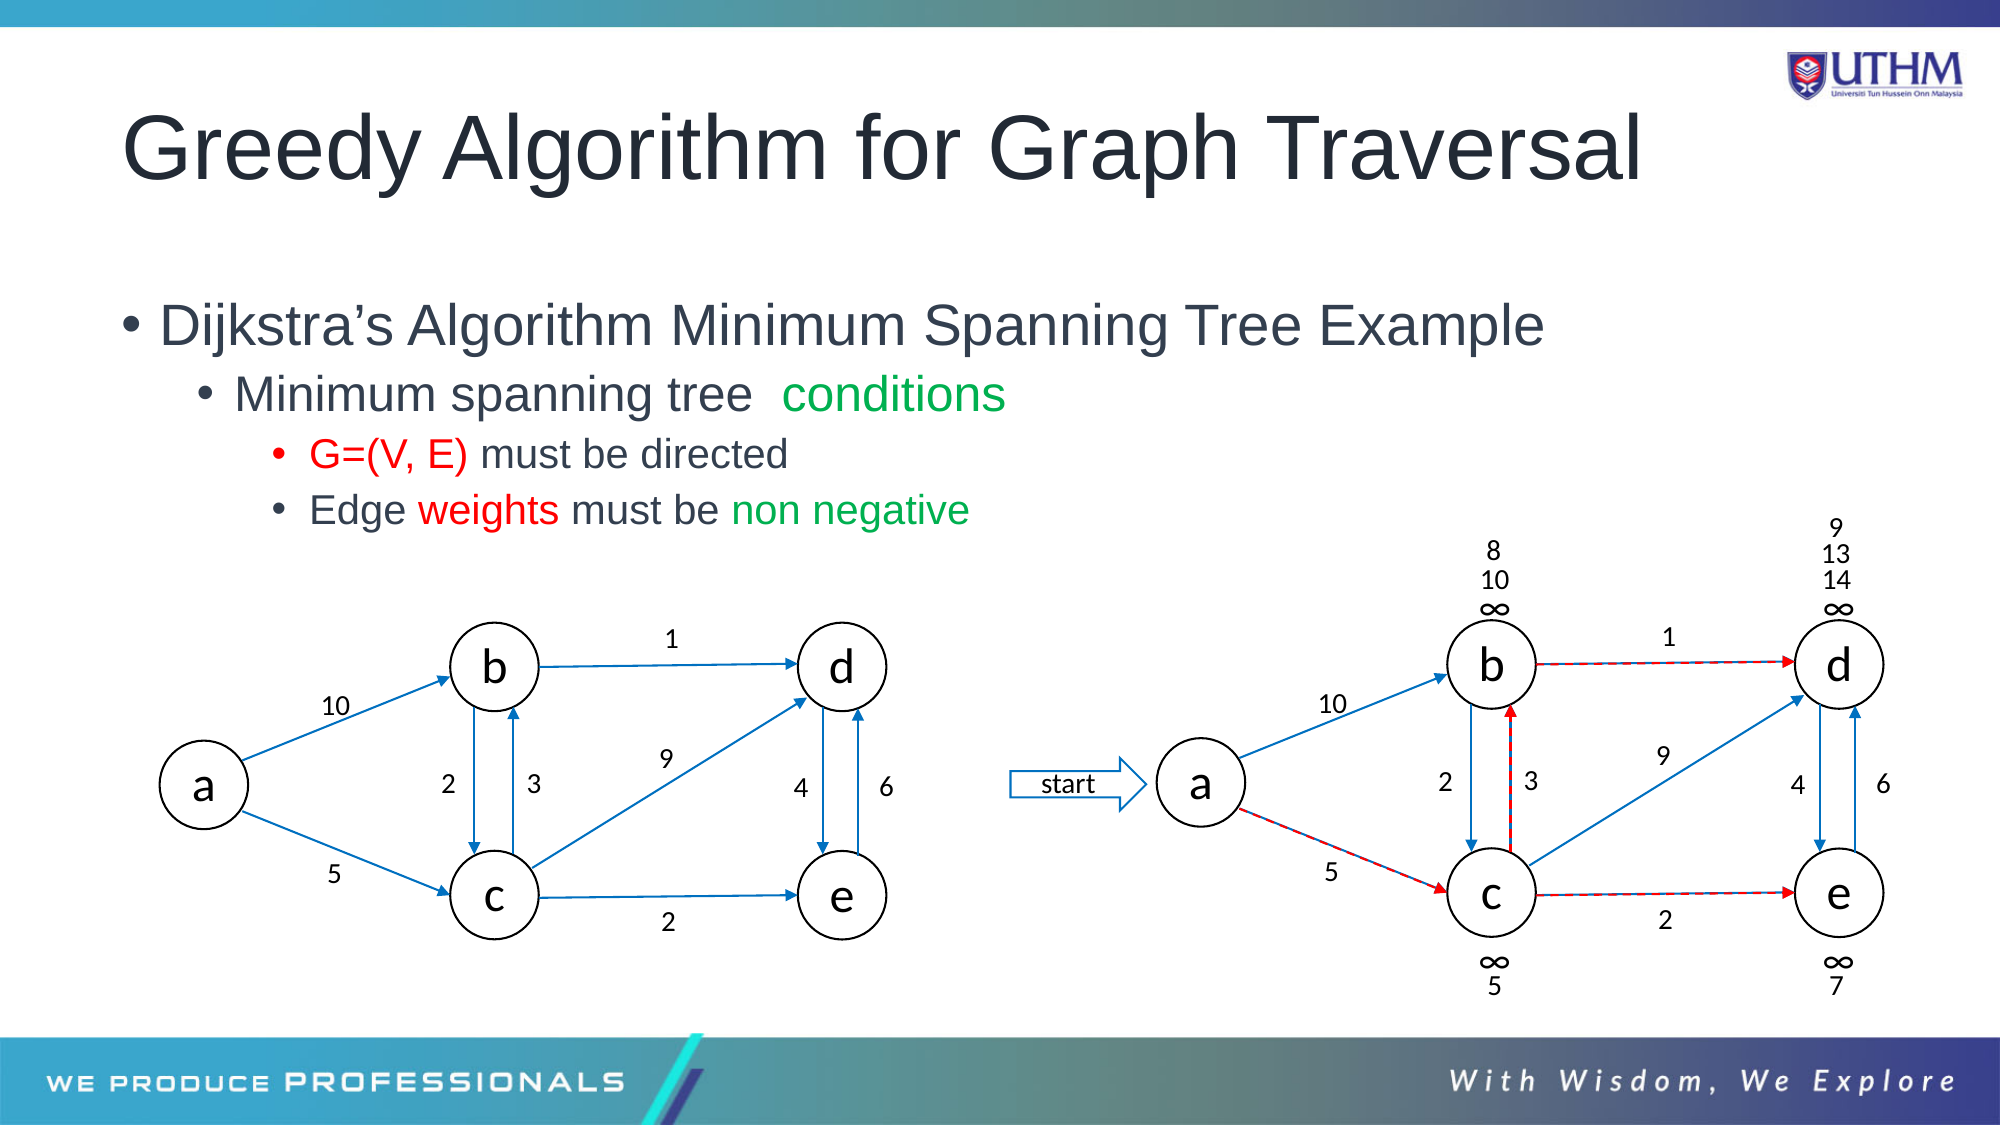

# Greedy Algorithm for Graph Traversal
Dijkstra’s Algorithm Minimum Spanning Tree Example
Minimum spanning tree  conditions
G=(V, E) must be directed
Edge weights must be non negative

9
8
13
10
14
∞
∞
1
1

b

d

b

d
10
10
9
9

a

a
3
2
3
start
2
6

4
6
4
5
5

c

e

c

e
2
2
∞
∞
5
7